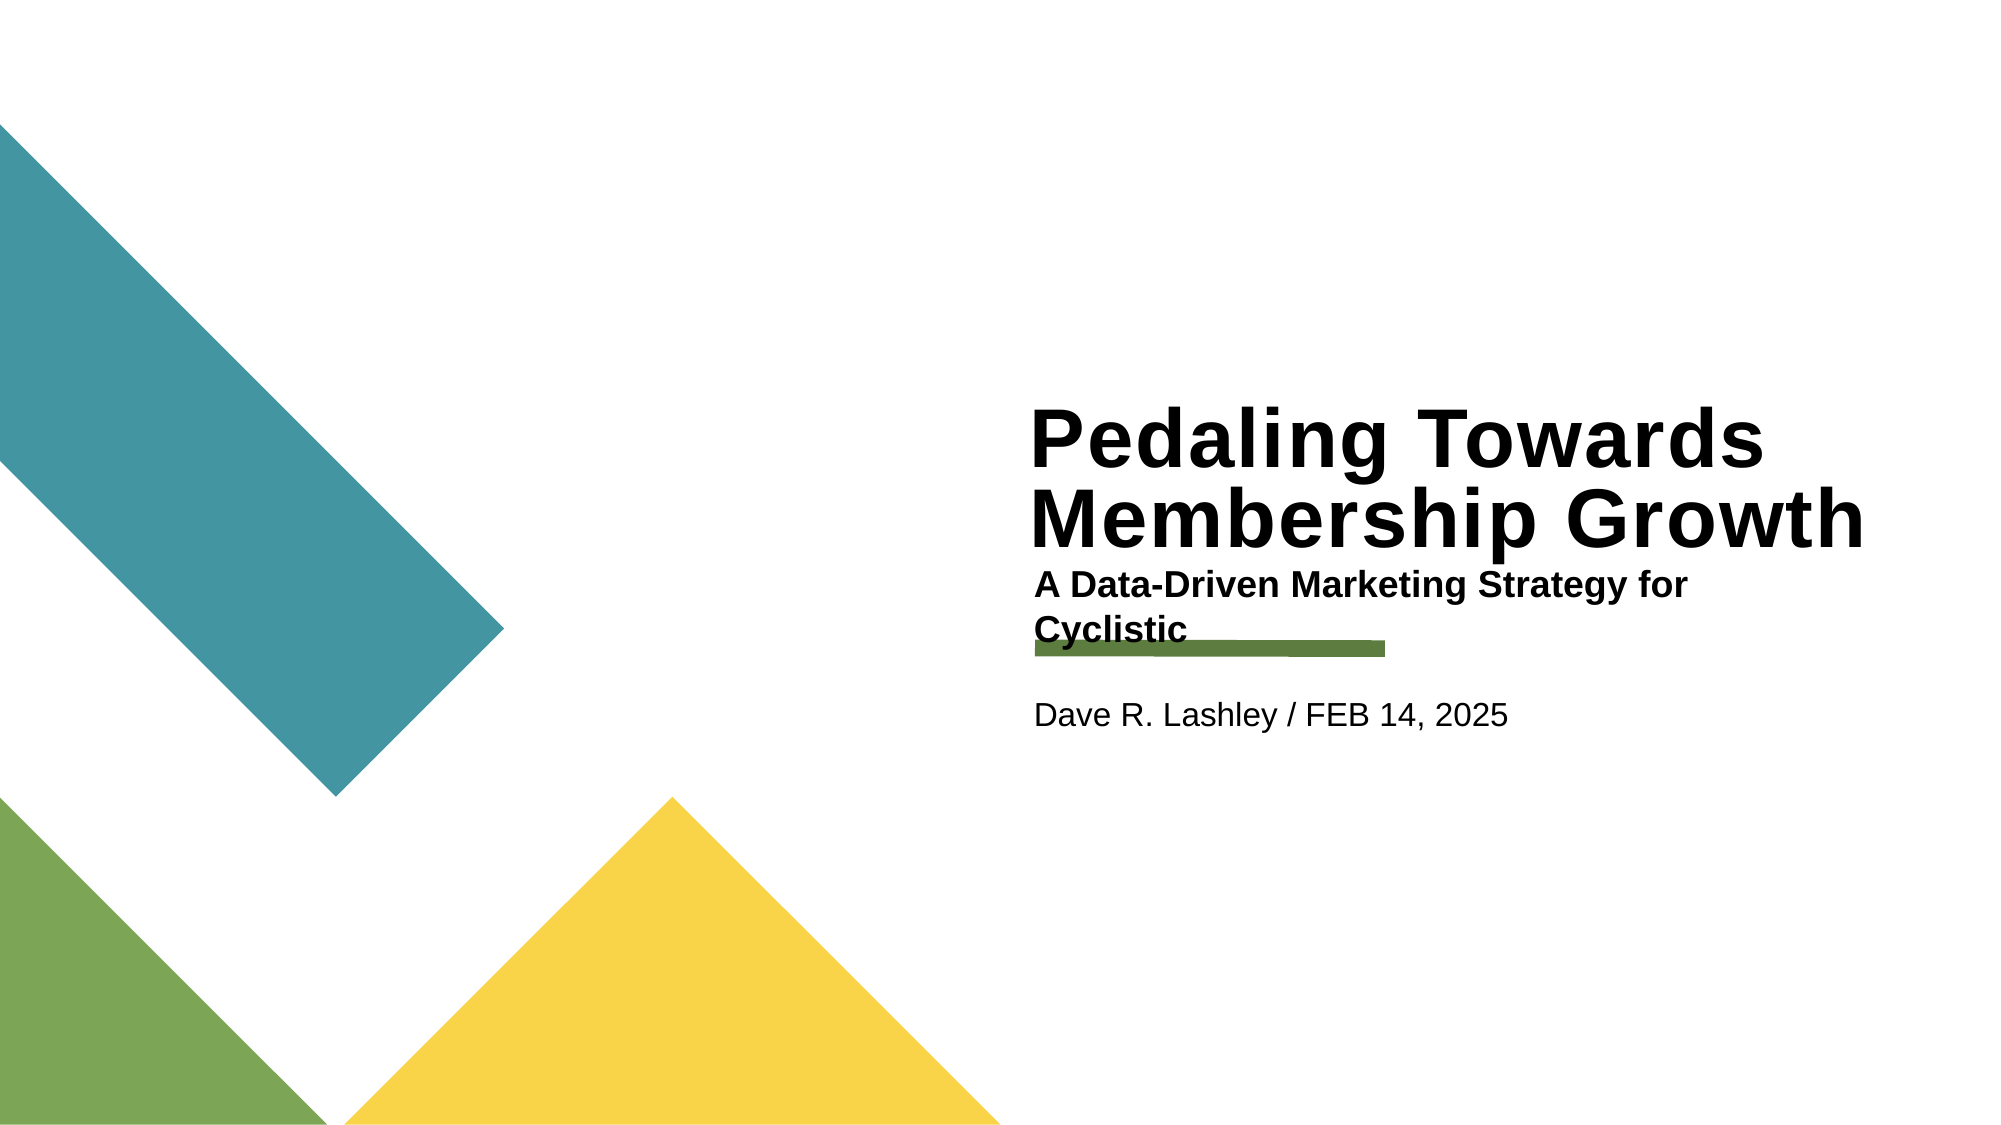

# Pedaling Towards Membership Growth
A Data-Driven Marketing Strategy for Cyclistic
Dave R. Lashley / FEB 14, 2025